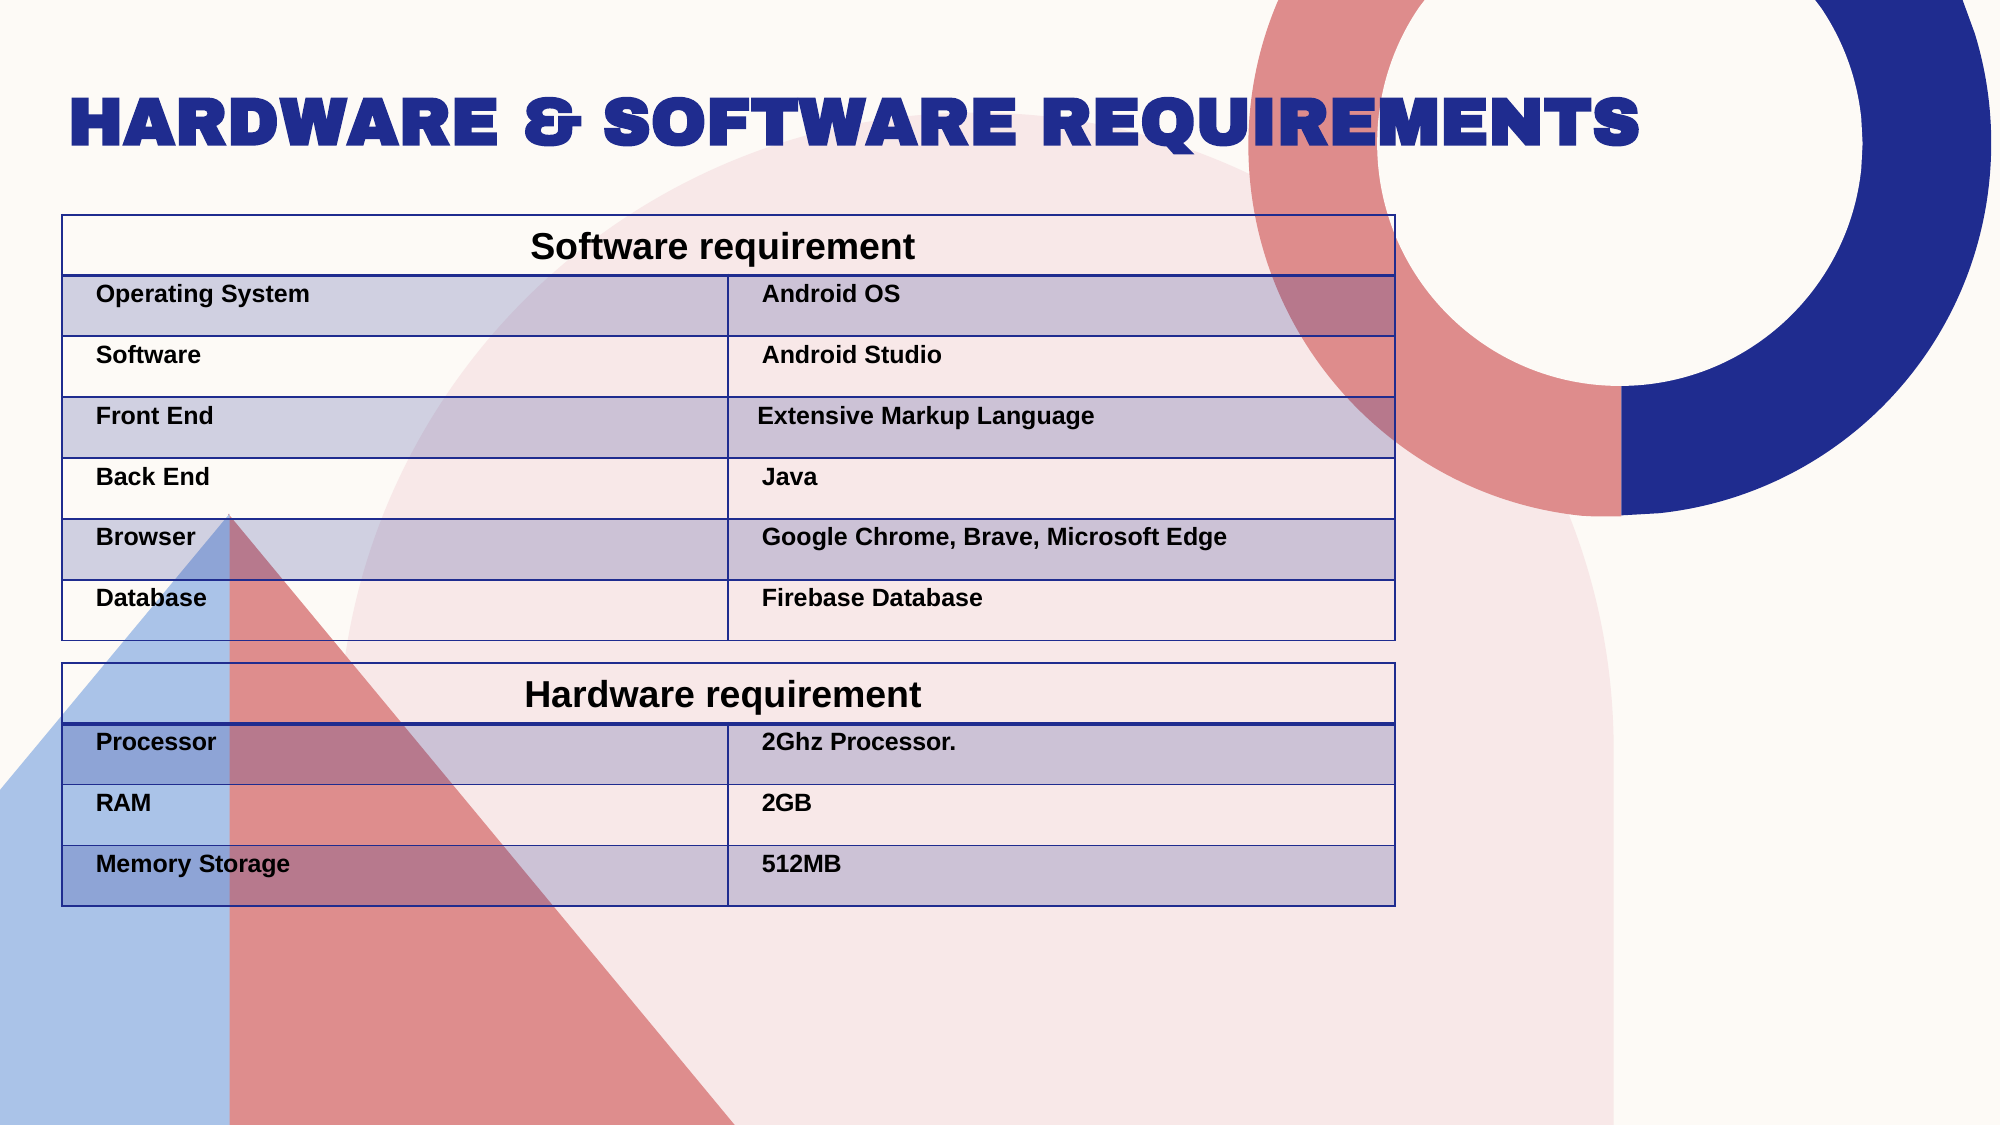

# Hardware & Software Requirements
| Software requirement |  |
| --- | --- |
| Operating System | Android OS |
| Software | Android Studio |
| Front End | Extensive Markup Language |
| Back End | Java |
| Browser | Google Chrome, Brave, Microsoft Edge |
| Database | Firebase Database |
| Hardware requirement |  |
| --- | --- |
| Processor | 2Ghz Processor. |
| RAM | 2GB |
| Memory Storage | 512MB |